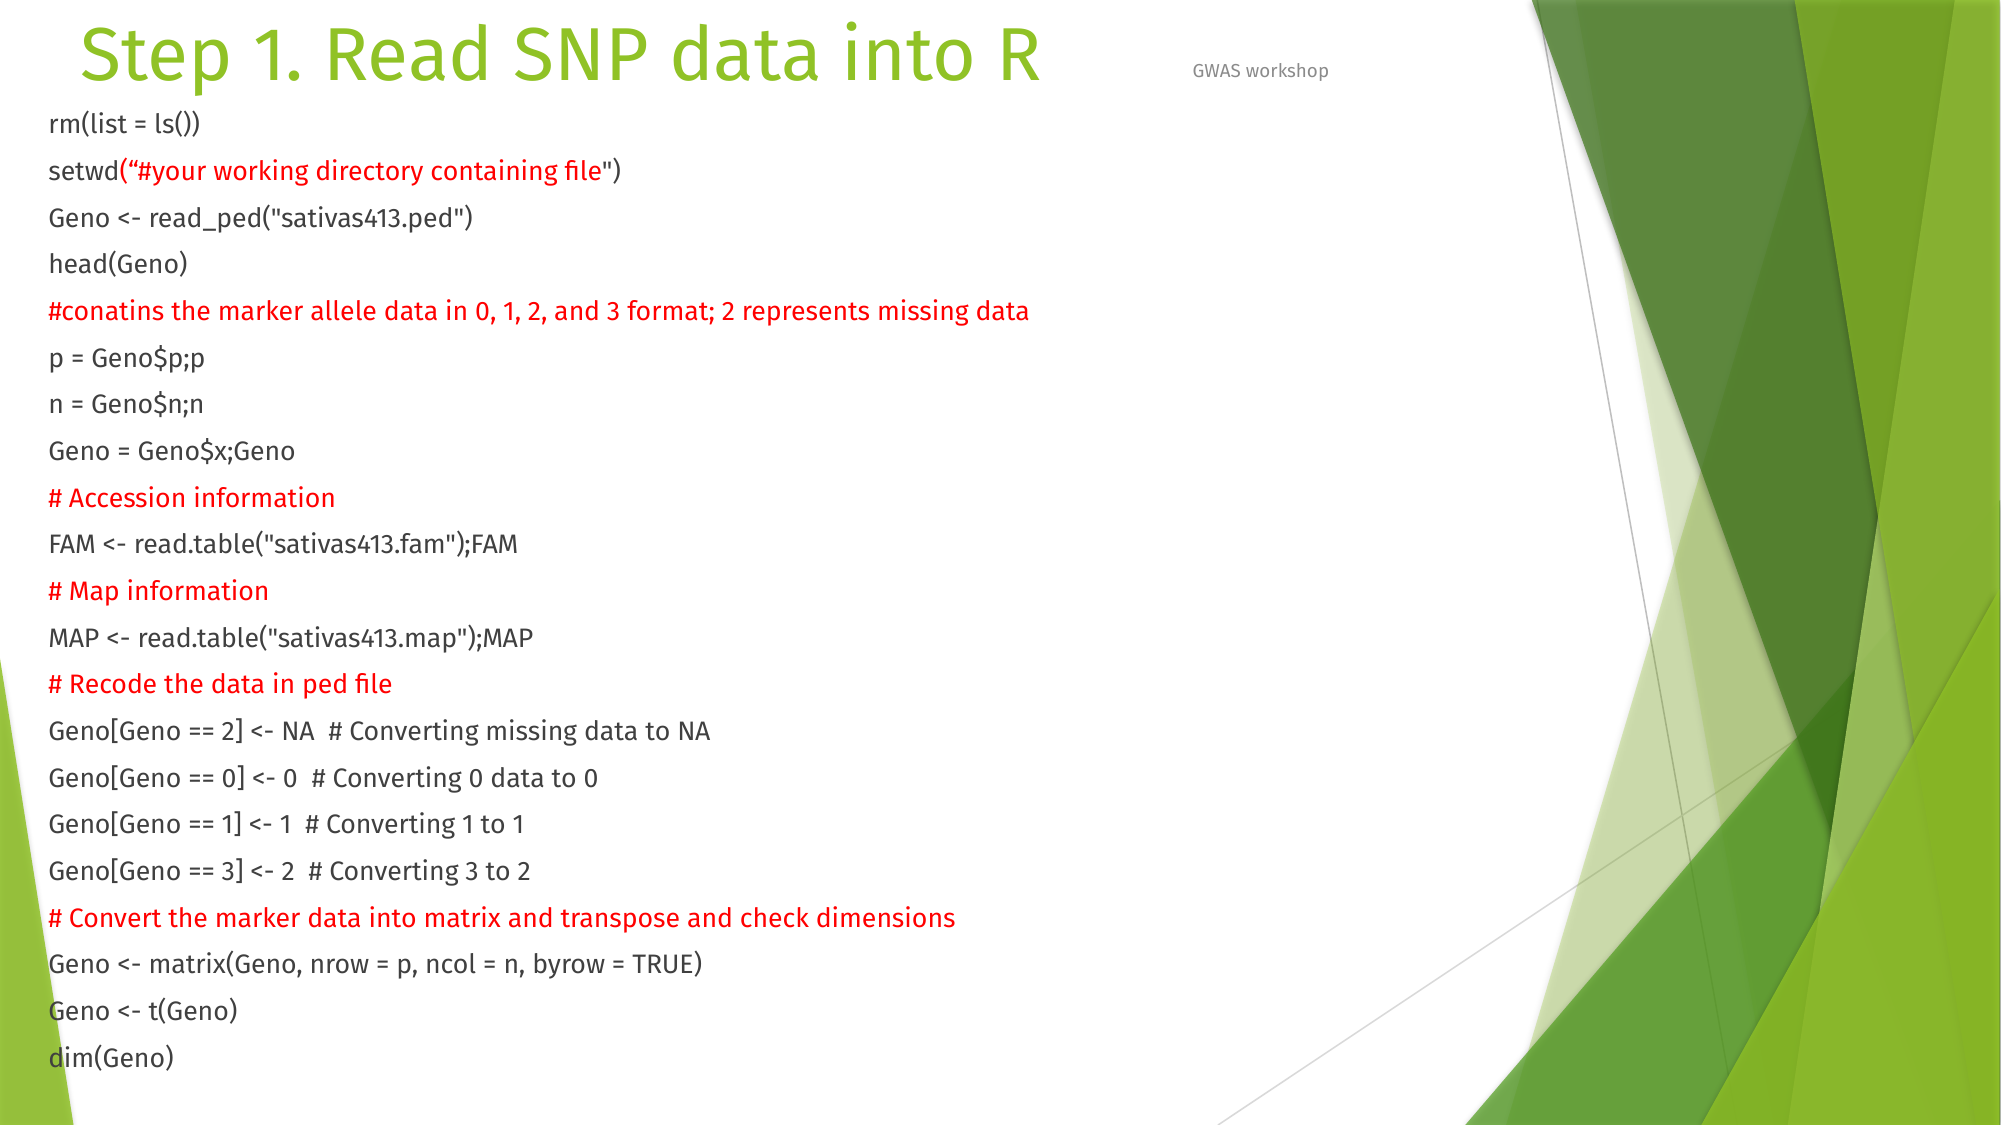

# Step 1. Read SNP data into R
GWAS workshop
rm(list = ls())
setwd(“#your working directory containing file")
Geno <- read_ped("sativas413.ped")
head(Geno)
#conatins the marker allele data in 0, 1, 2, and 3 format; 2 represents missing data
p = Geno$p;p
n = Geno$n;n
Geno = Geno$x;Geno
# Accession information
FAM <- read.table("sativas413.fam");FAM
# Map information
MAP <- read.table("sativas413.map");MAP
# Recode the data in ped file
Geno[Geno == 2] <- NA  # Converting missing data to NA
Geno[Geno == 0] <- 0  # Converting 0 data to 0
Geno[Geno == 1] <- 1  # Converting 1 to 1
Geno[Geno == 3] <- 2  # Converting 3 to 2
# Convert the marker data into matrix and transpose and check dimensions
Geno <- matrix(Geno, nrow = p, ncol = n, byrow = TRUE)
Geno <- t(Geno)
dim(Geno)